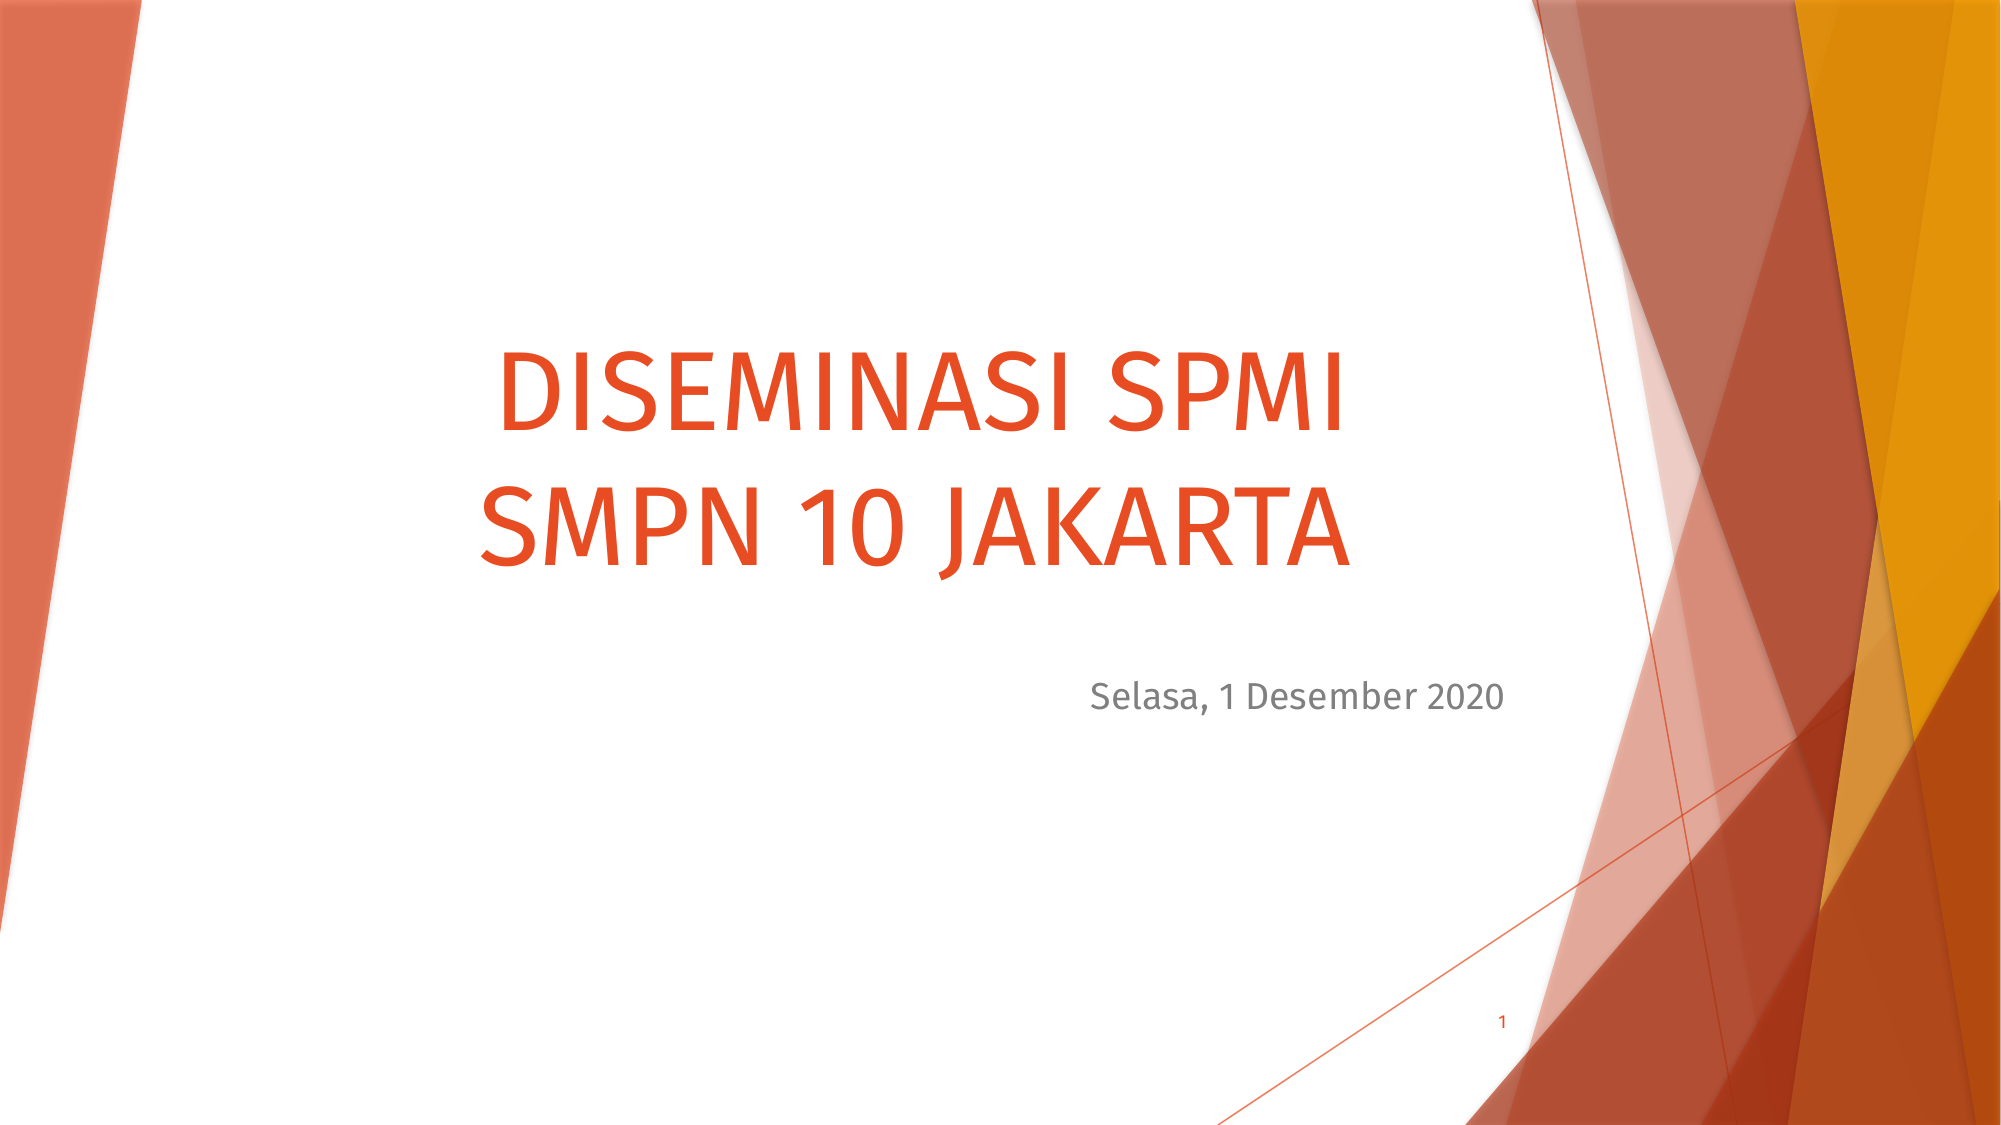

# DISEMINASI SPMI SMPN 10 JAKARTA
Selasa, 1 Desember 2020
1